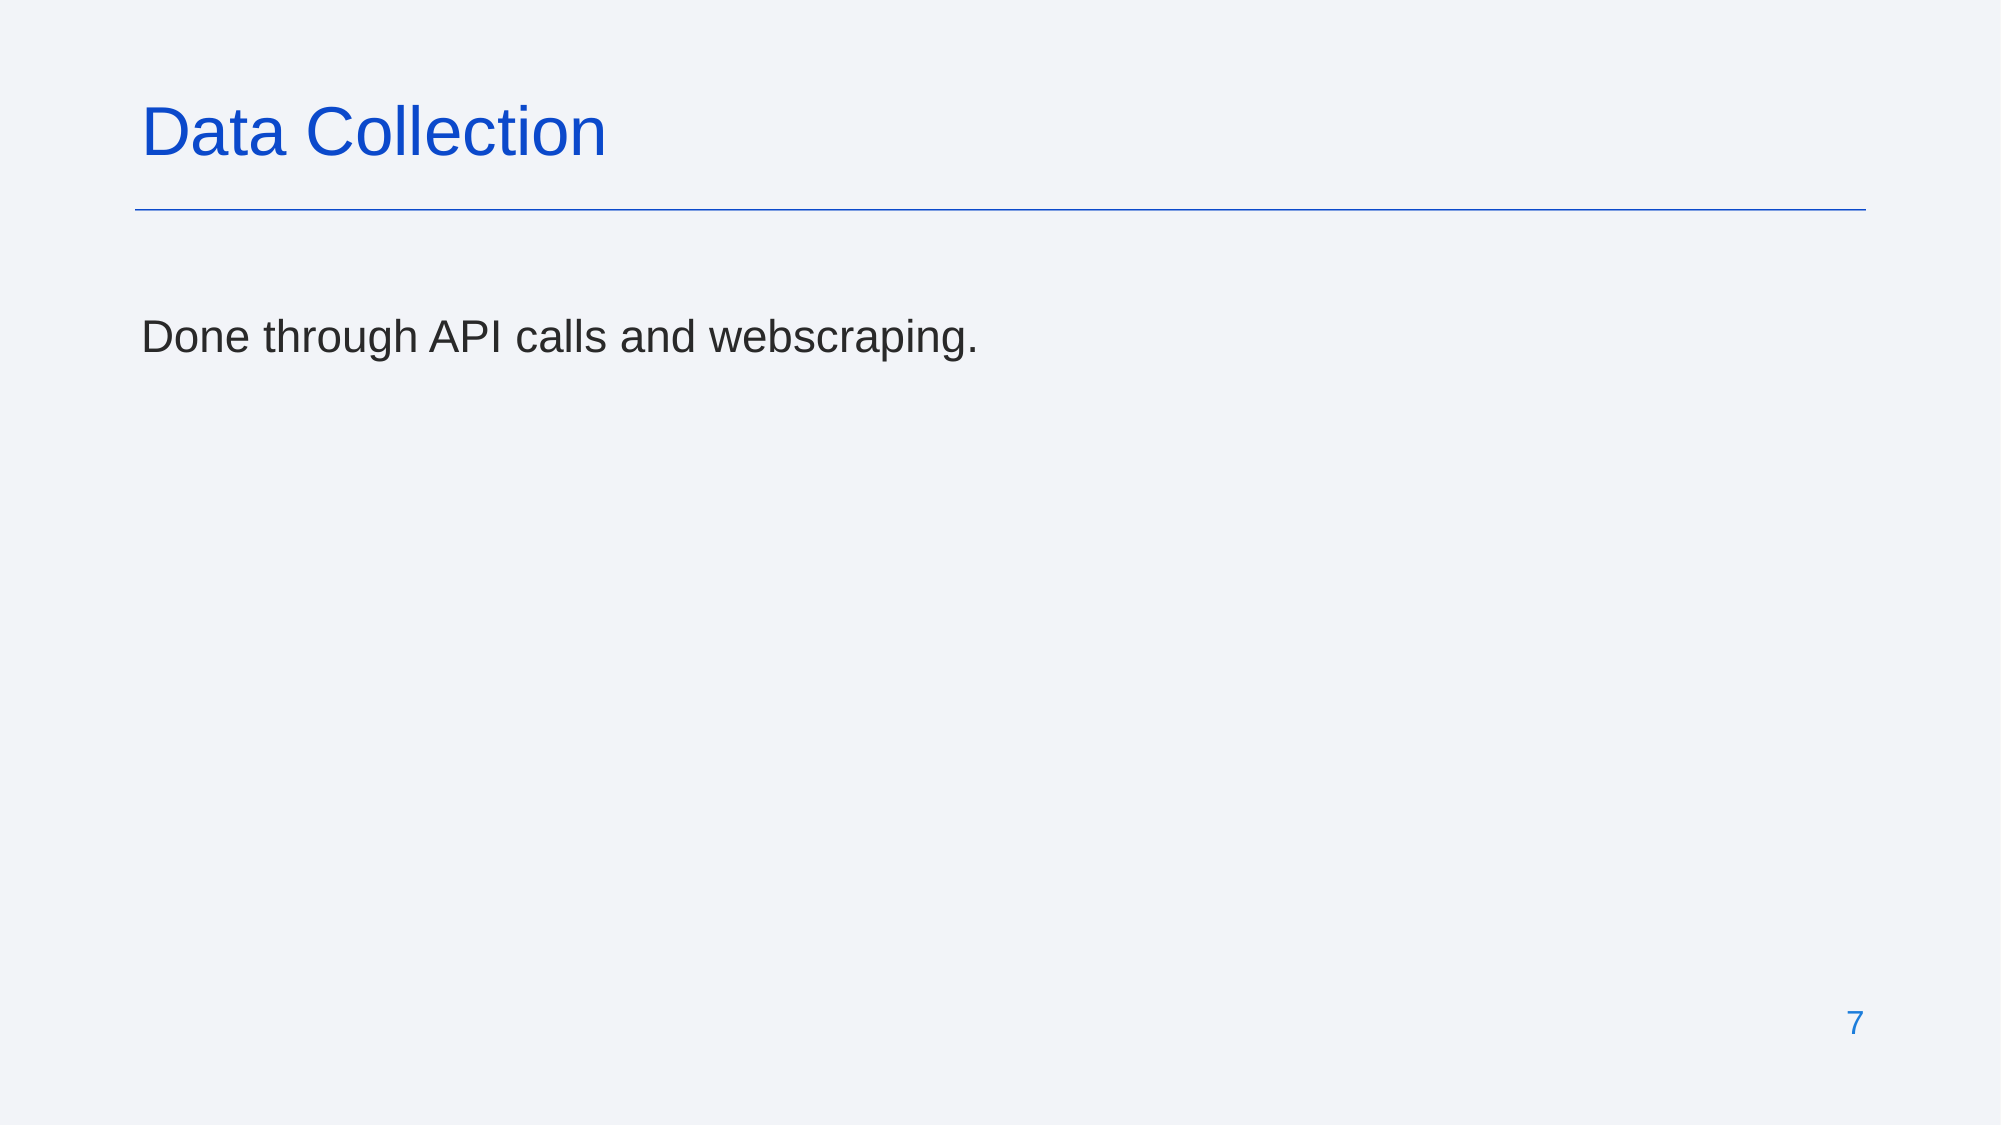

Data Collection
Done through API calls and webscraping.

7